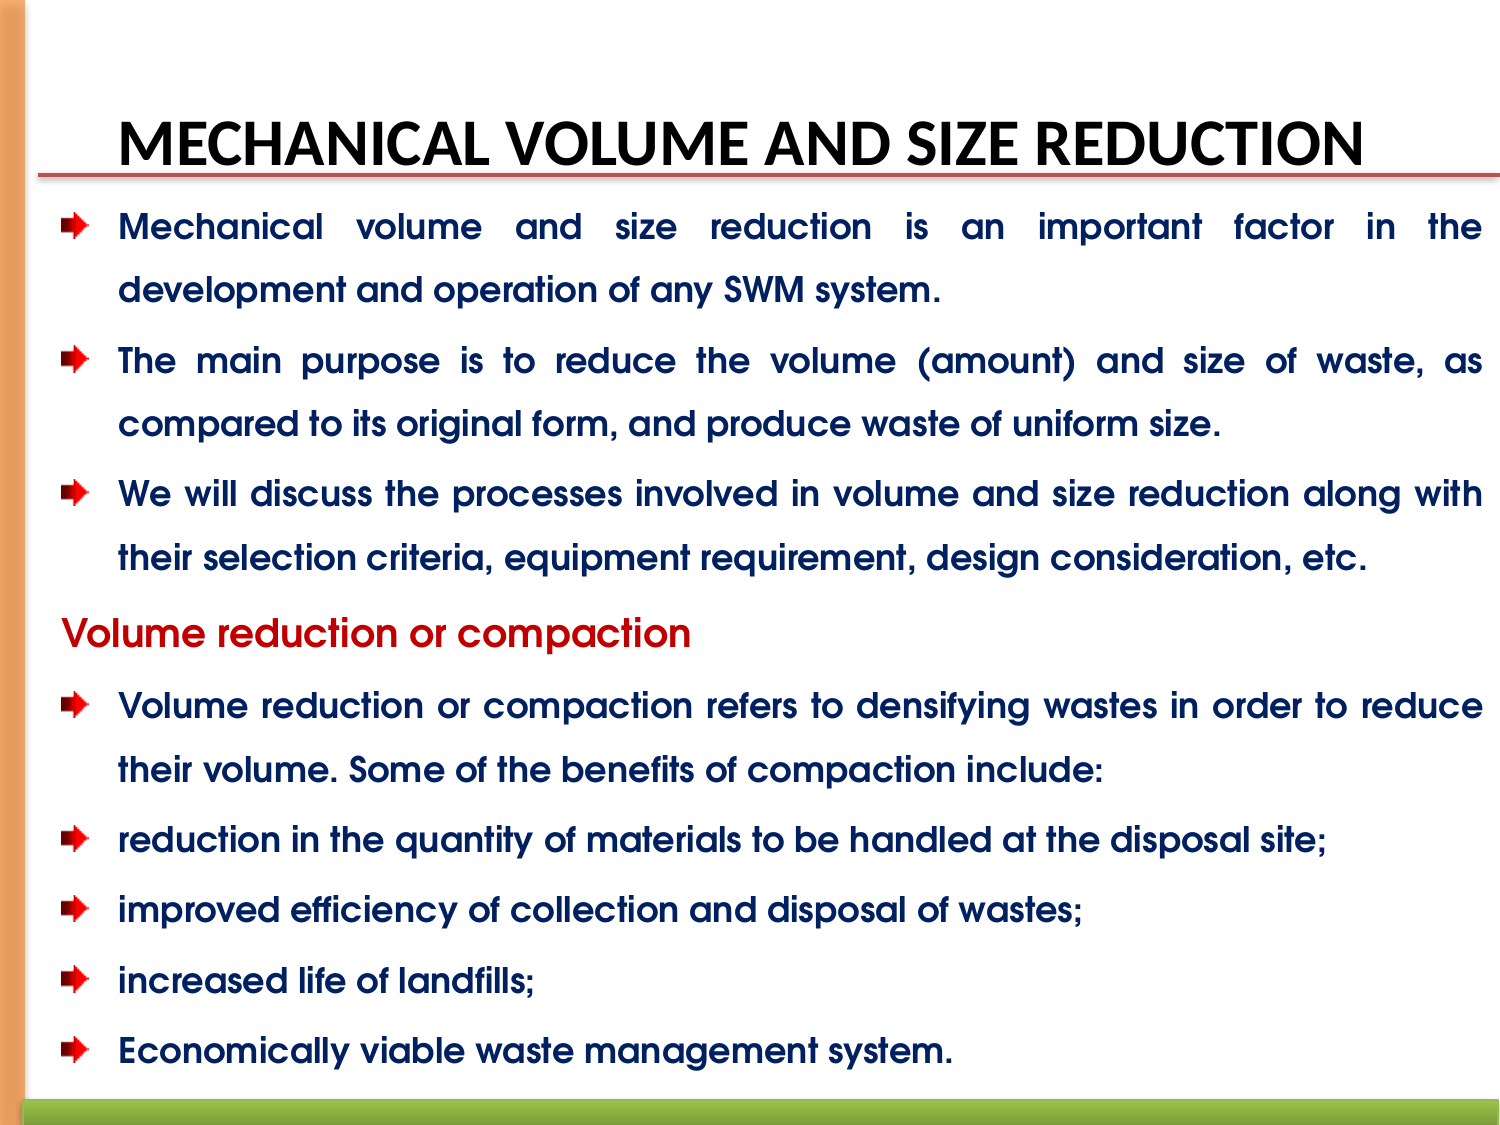

# MECHANICAL VOLUME AND SIZE REDUCTION
Mechanical volume and size reduction is an important factor in the development and operation of any SWM system.
The main purpose is to reduce the volume (amount) and size of waste, as compared to its original form, and produce waste of uniform size.
We will discuss the processes involved in volume and size reduction along with their selection criteria, equipment requirement, design consideration, etc.
Volume reduction or compaction
Volume reduction or compaction refers to densifying wastes in order to reduce their volume. Some of the benefits of compaction include:
reduction in the quantity of materials to be handled at the disposal site;
improved efficiency of collection and disposal of wastes;
increased life of landfills;
Economically viable waste management system.